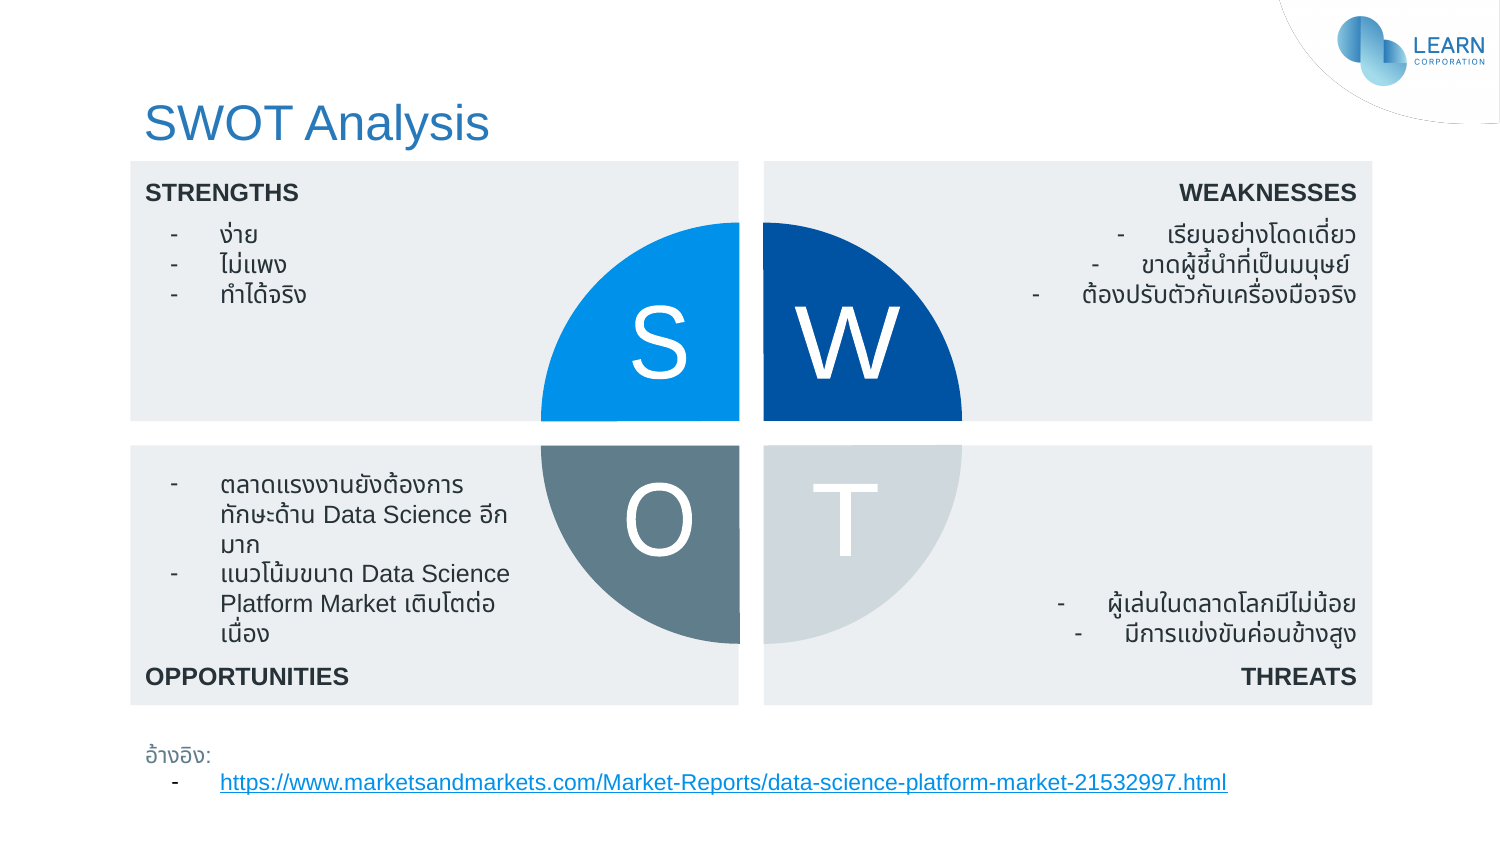

# SWOT Analysis
STRENGTHS
ง่าย
ไม่แพง
ทำได้จริง
WEAKNESSES
เรียนอย่างโดดเดี่ยว
ขาดผู้ชี้นำที่เป็นมนุษย์
ต้องปรับตัวกับเครื่องมือจริง

S
W

ตลาดแรงงานยังต้องการทักษะด้าน Data Science อีกมาก
แนวโน้มขนาด Data Science Platform Market เติบโตต่อเนื่อง
OPPORTUNITIES
ผู้เล่นในตลาดโลกมีไม่น้อย
มีการแข่งขันค่อนข้างสูง
THREATS
O
T
อ้างอิง:
https://www.marketsandmarkets.com/Market-Reports/data-science-platform-market-21532997.html